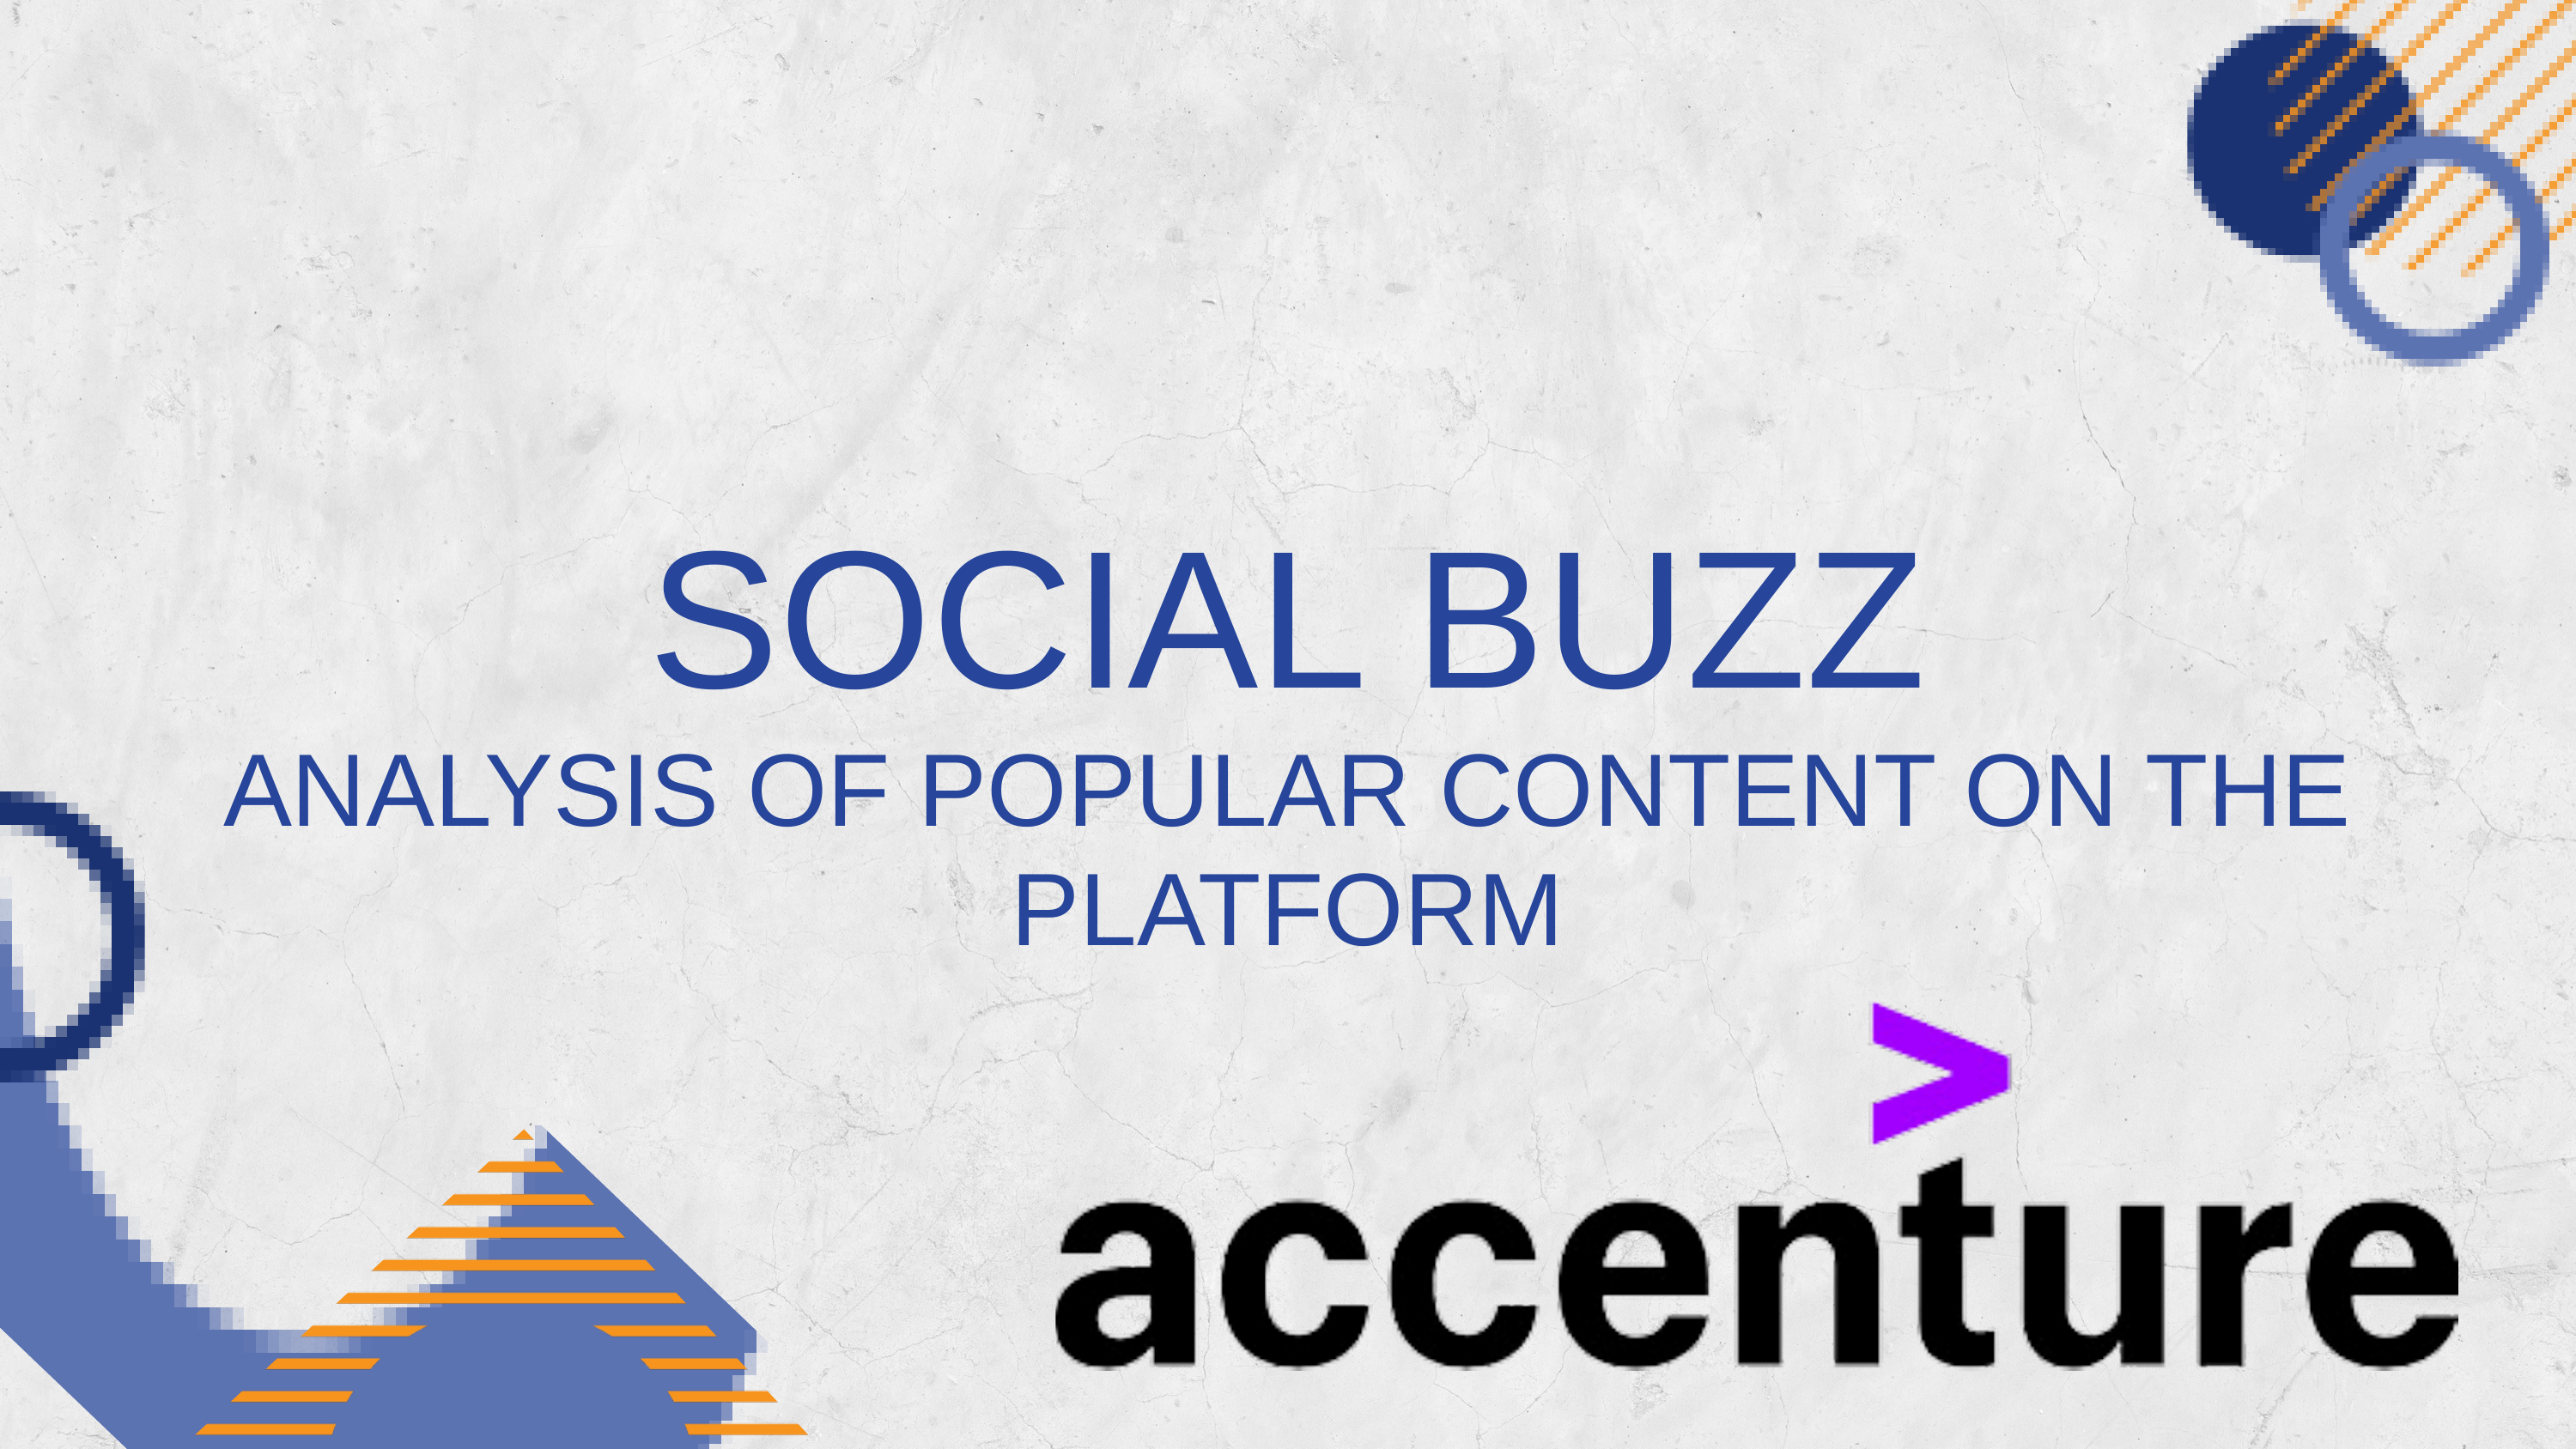

SOCIAL BUZZ
ANALYSIS OF POPULAR CONTENT ON THE PLATFORM